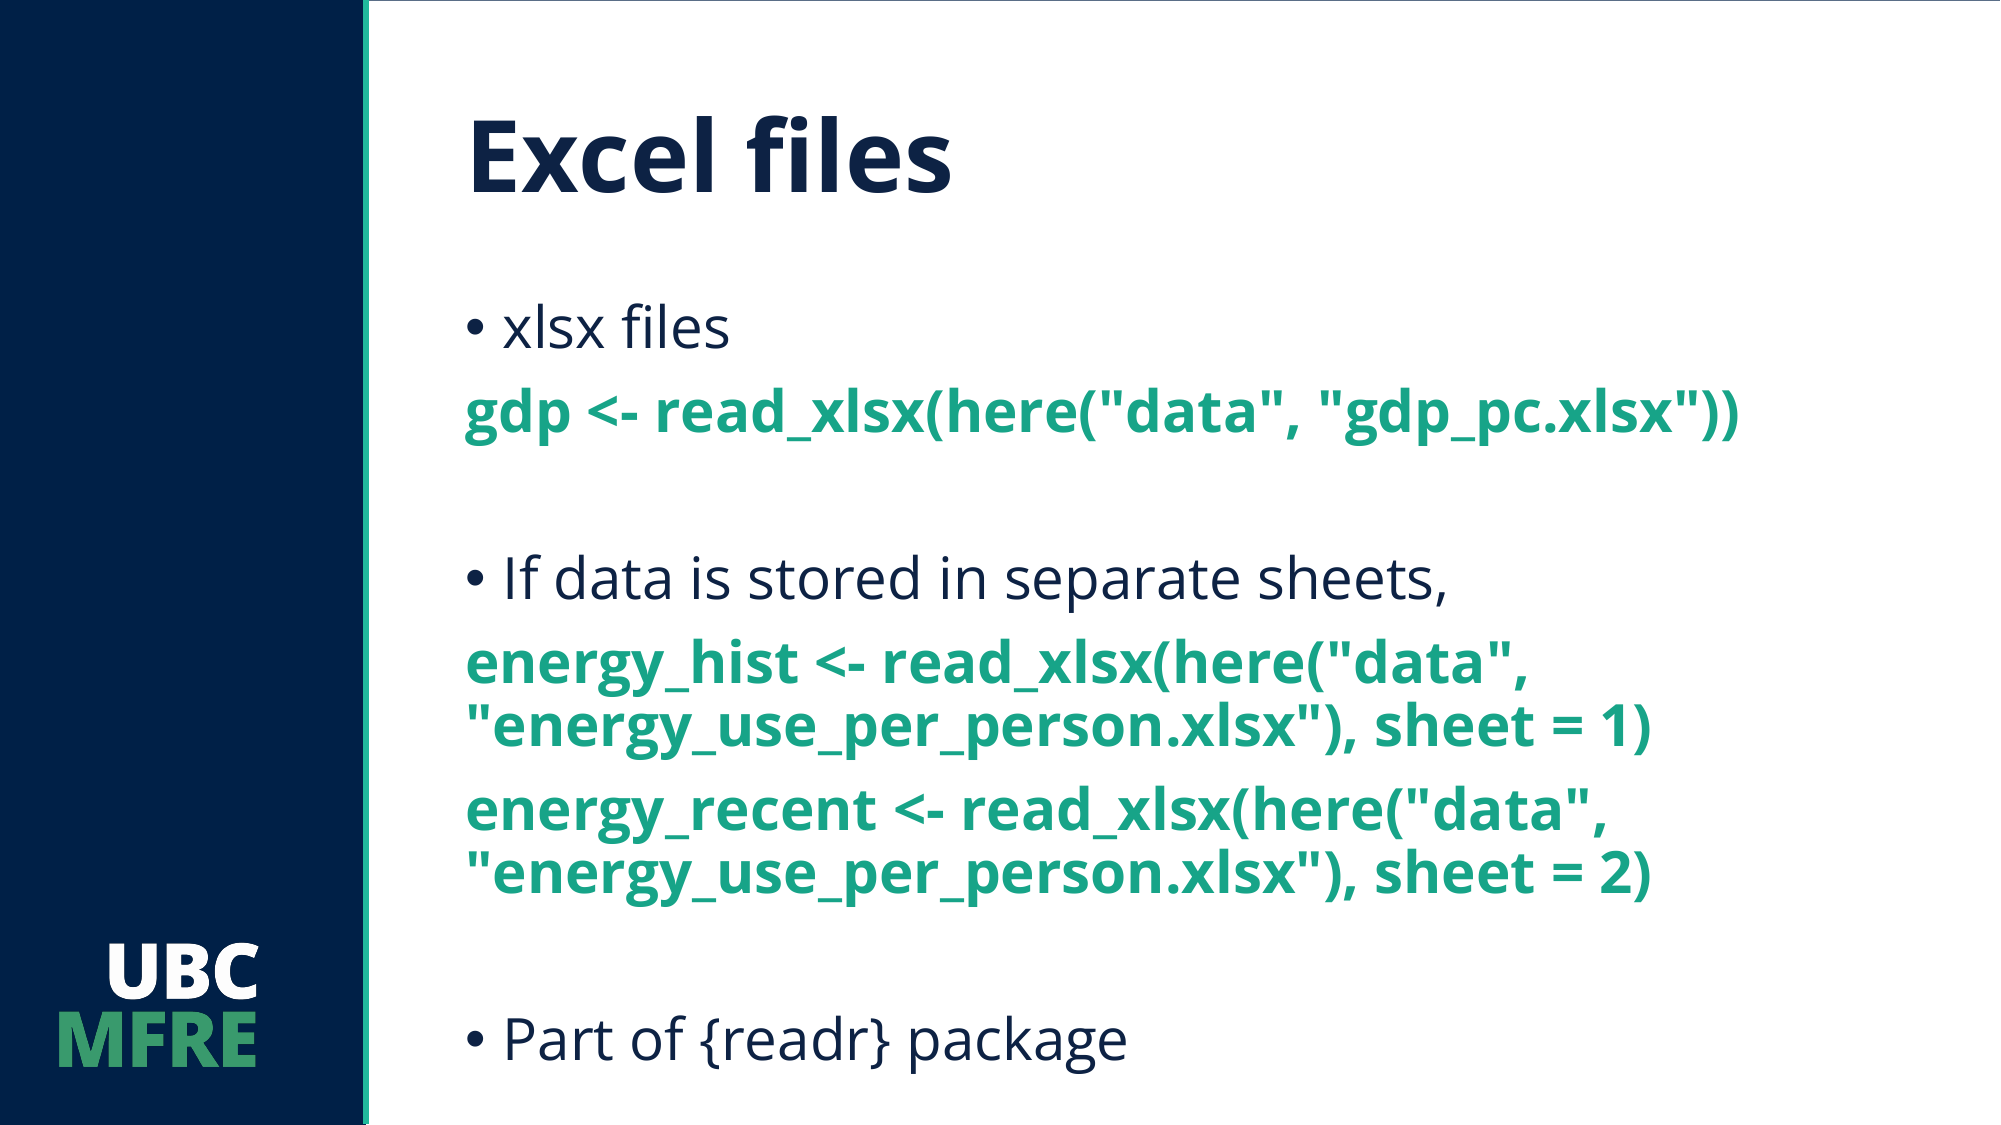

# Excel files
xlsx files
gdp <- read_xlsx(here("data", "gdp_pc.xlsx"))

If data is stored in separate sheets,
energy_hist <- read_xlsx(here("data", "energy_use_per_person.xlsx"), sheet = 1)
energy_recent <- read_xlsx(here("data", "energy_use_per_person.xlsx"), sheet = 2)

Part of {readr} package